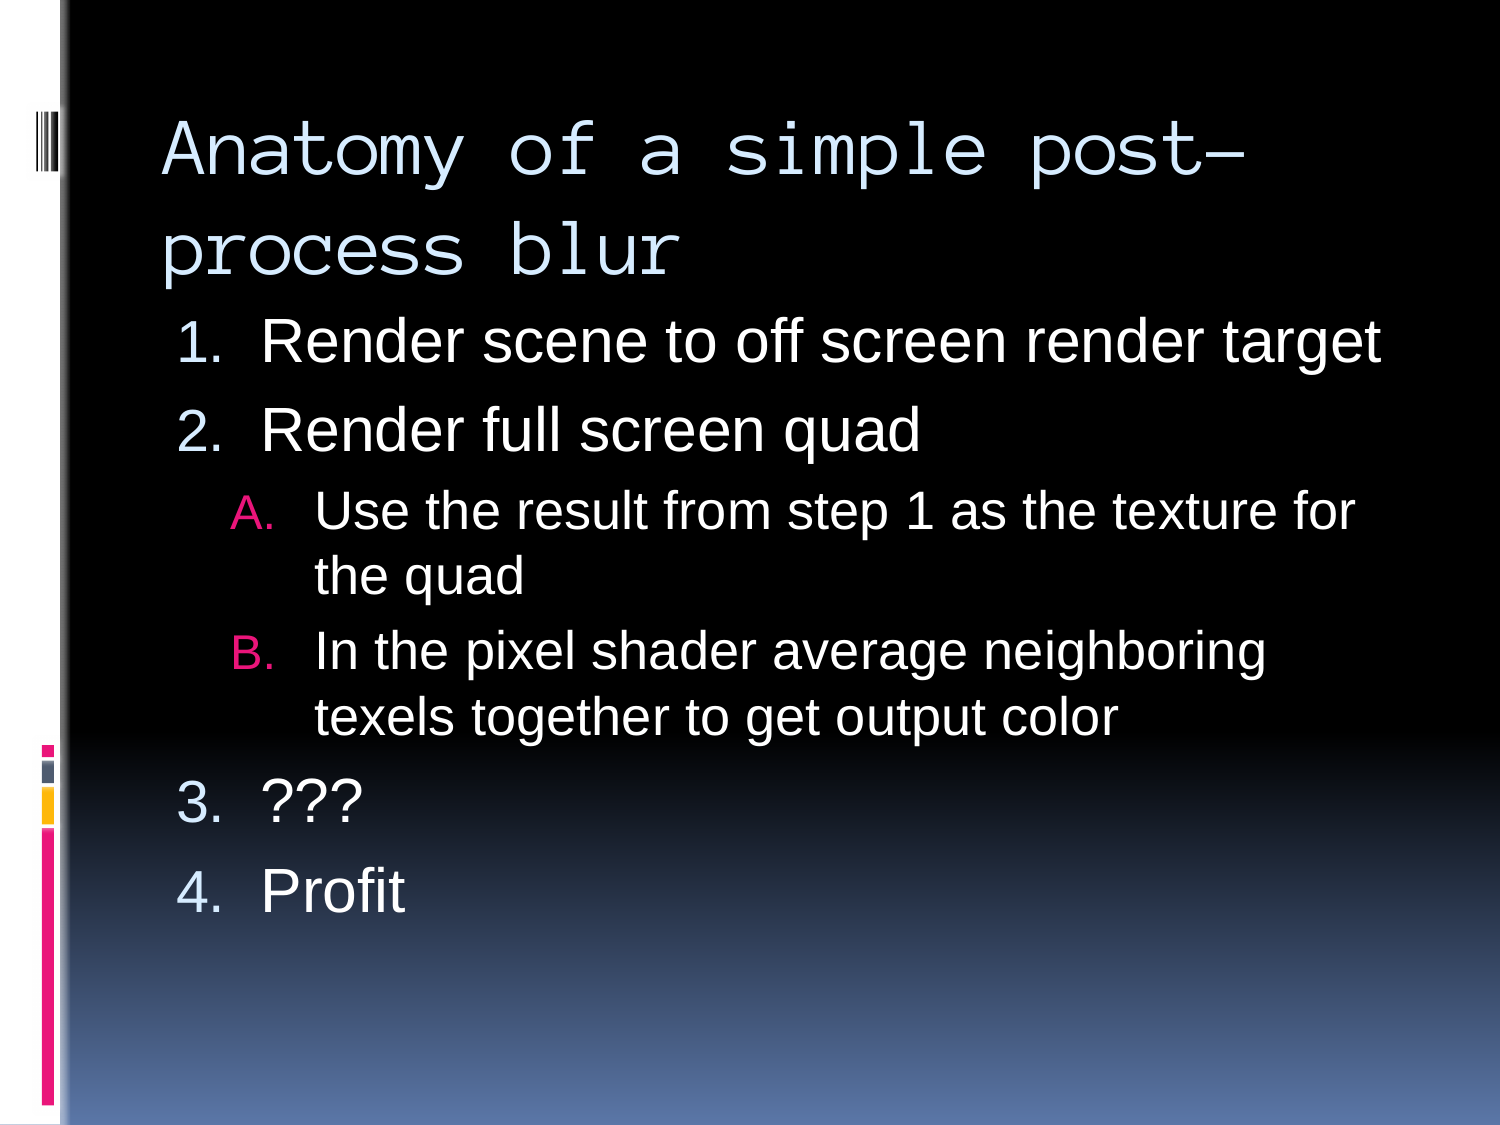

# Anatomy of a simple post-process blur
Render scene to off screen render target
Render full screen quad
Use the result from step 1 as the texture for the quad
In the pixel shader average neighboring texels together to get output color
???
Profit